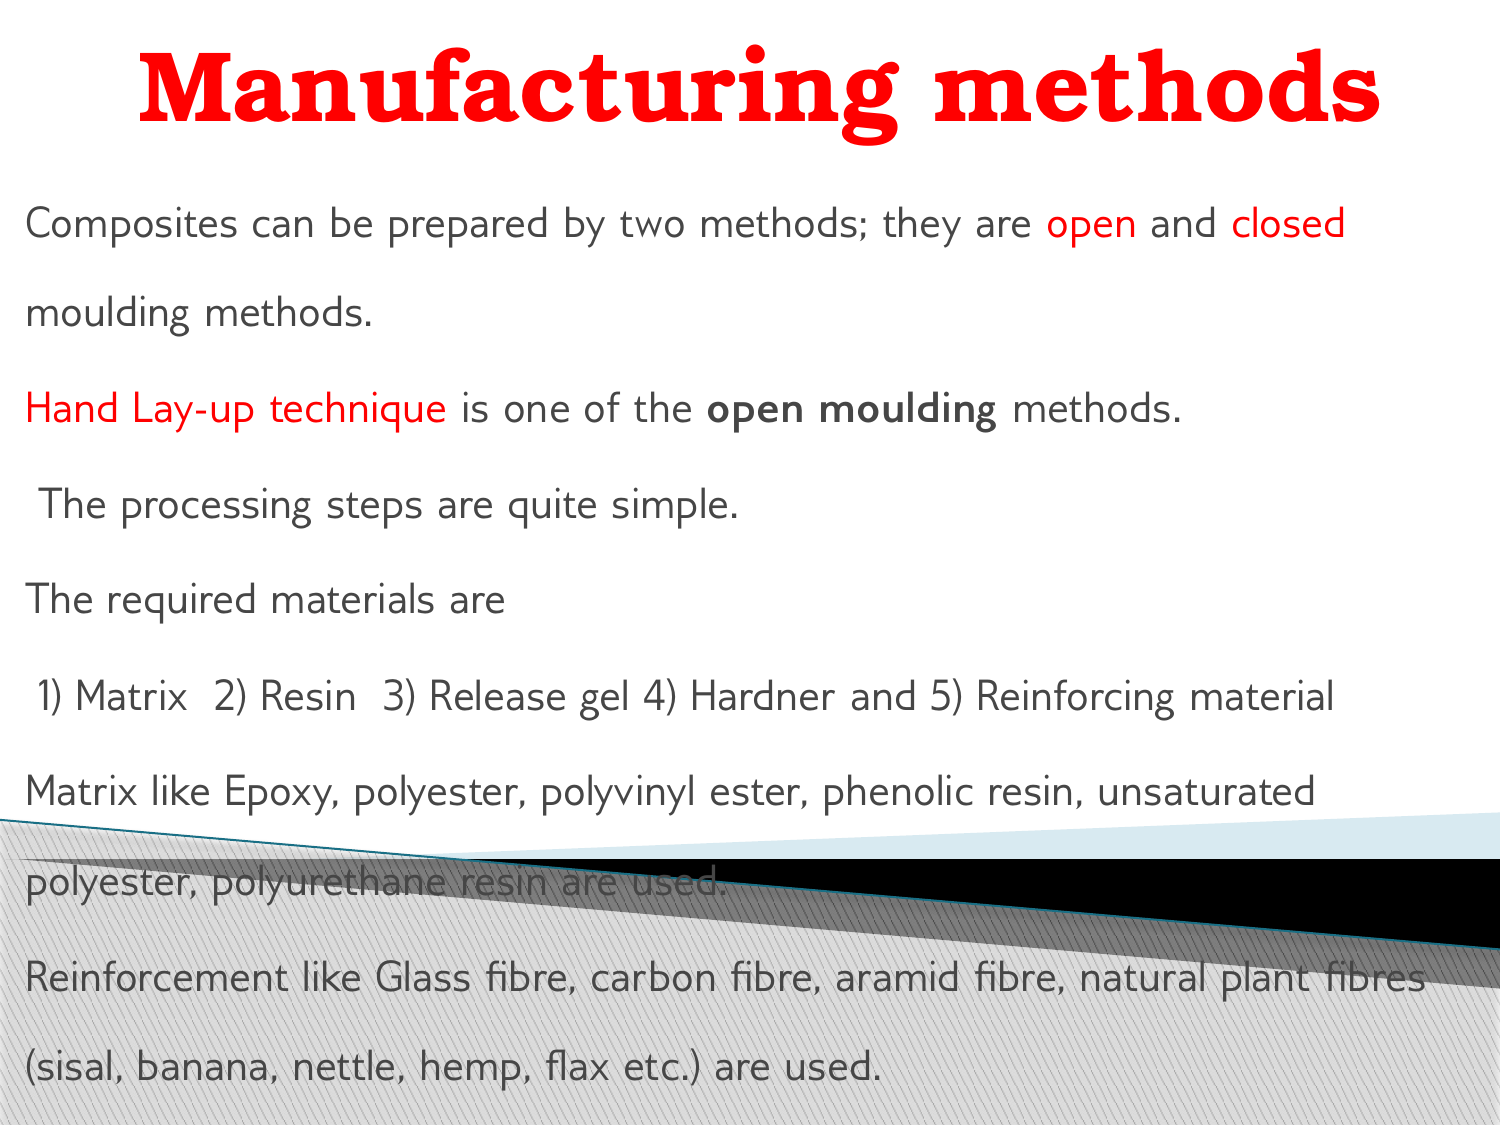

# Manufacturing methods
Composites can be prepared by two methods; they are open and closed moulding methods.
Hand Lay-up technique is one of the open moulding methods.
 The processing steps are quite simple.
The required materials are
 1) Matrix  2) Resin  3) Release gel 4) Hardner and 5) Reinforcing material
Matrix like Epoxy, polyester, polyvinyl ester, phenolic resin, unsaturated polyester, polyurethane resin are used.
Reinforcement like Glass fibre, carbon fibre, aramid fibre, natural plant fibres (sisal, banana, nettle, hemp, flax etc.) are used.